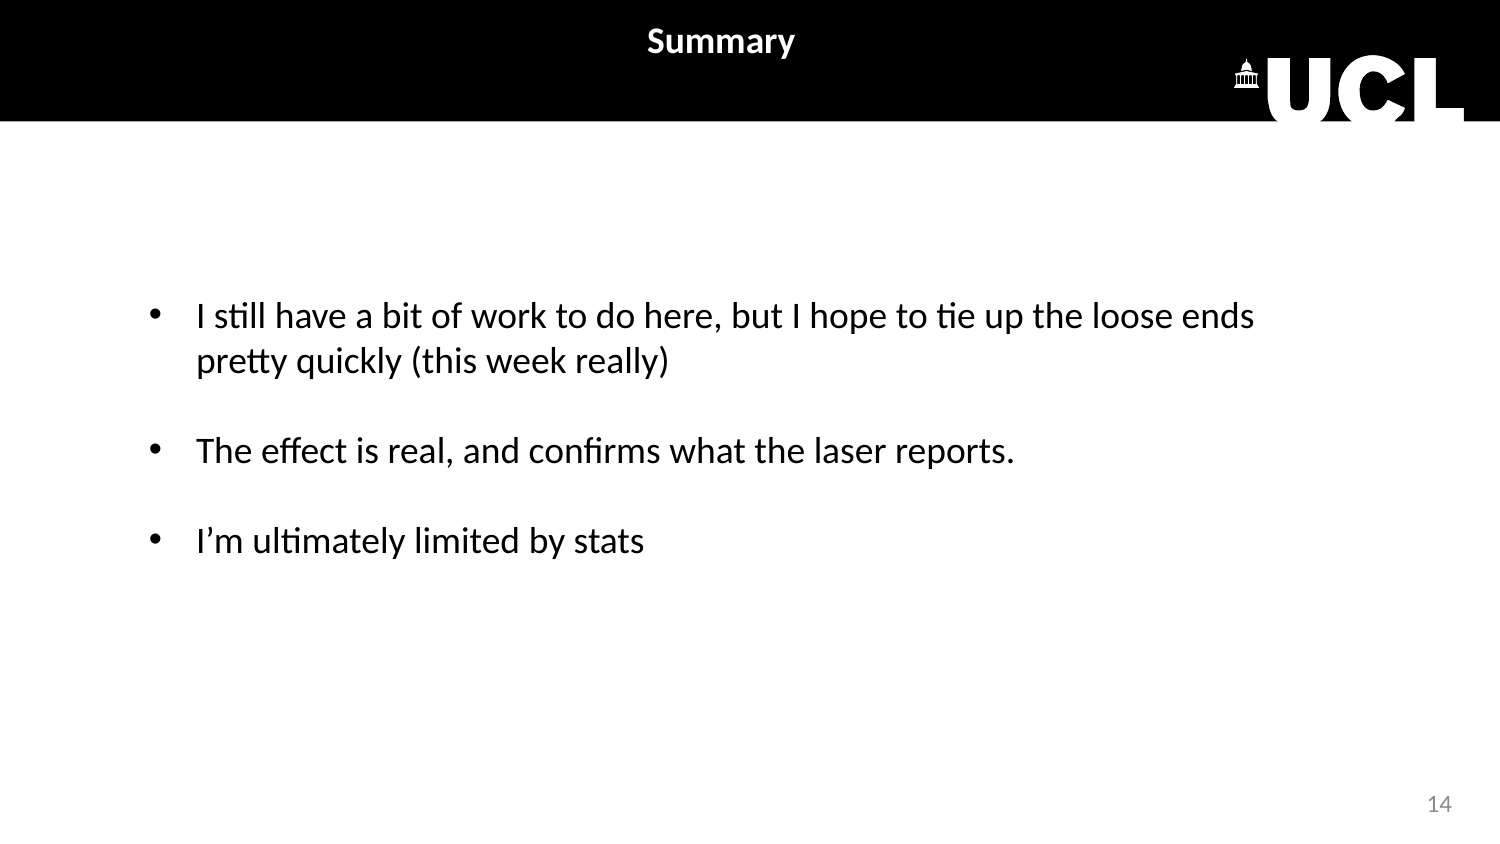

Summary
I still have a bit of work to do here, but I hope to tie up the loose ends pretty quickly (this week really)

The effect is real, and confirms what the laser reports.

I’m ultimately limited by stats

14